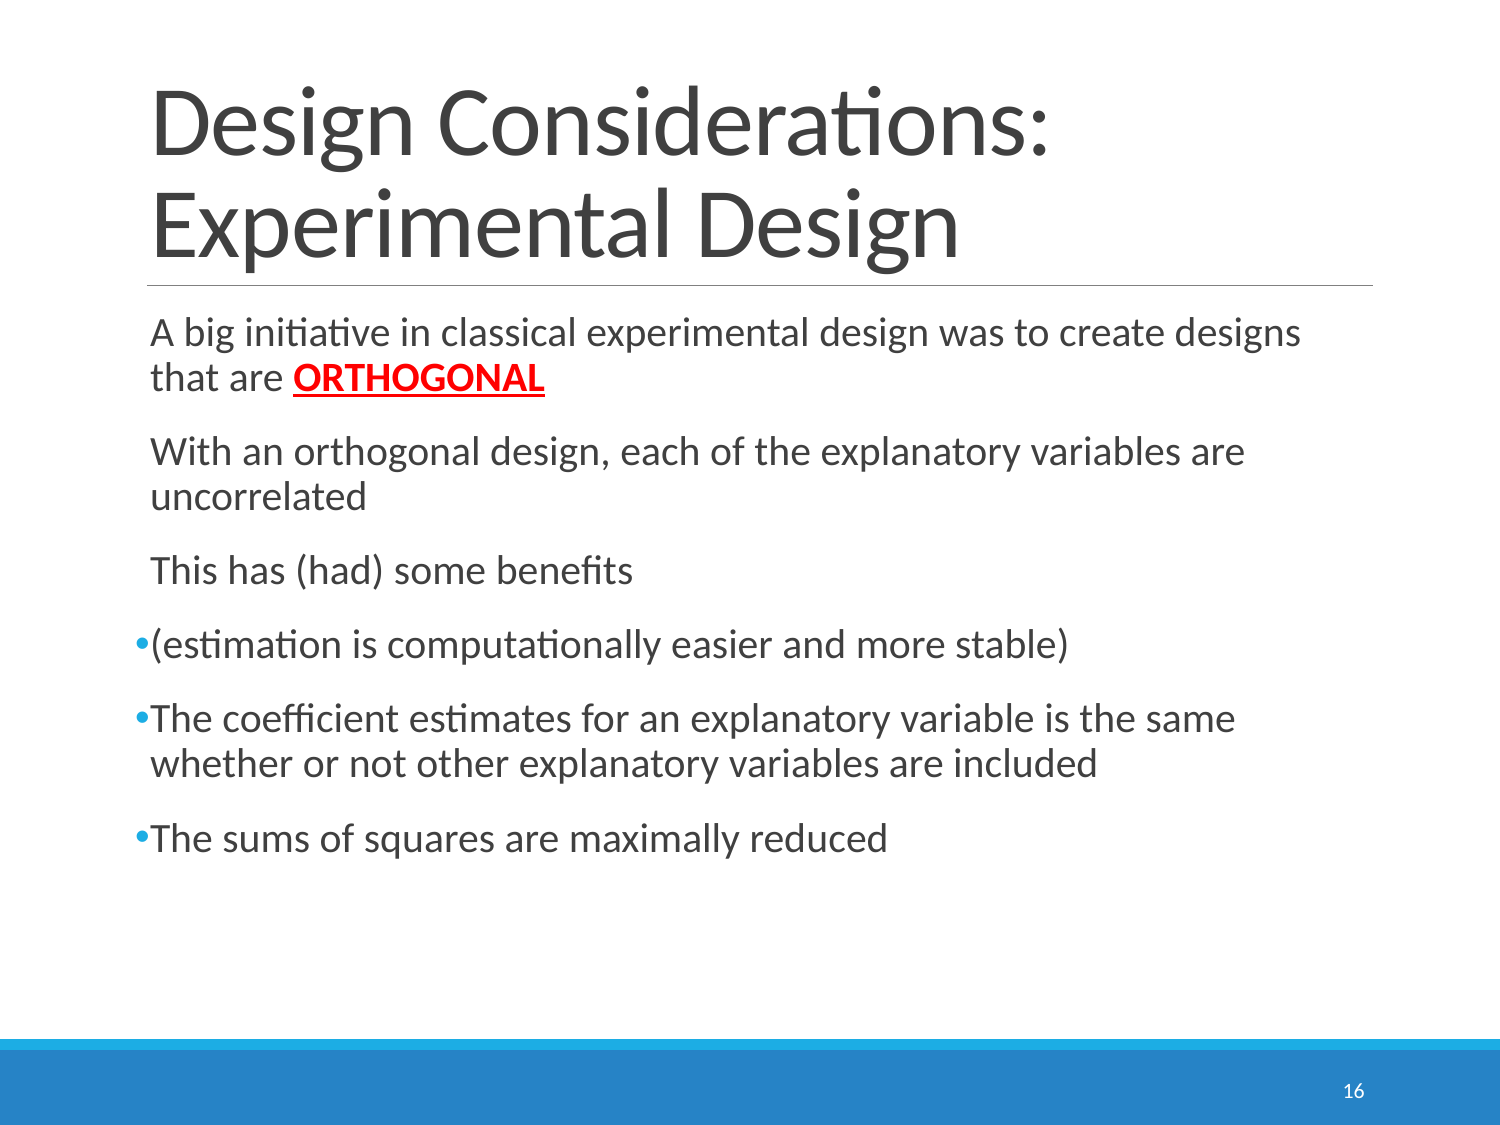

# Design Considerations: Experimental Design
A big initiative in classical experimental design was to create designs that are orthogonal
With an orthogonal design, each of the explanatory variables are uncorrelated
This has (had) some benefits
(estimation is computationally easier and more stable)
The coefficient estimates for an explanatory variable is the same whether or not other explanatory variables are included
The sums of squares are maximally reduced
16